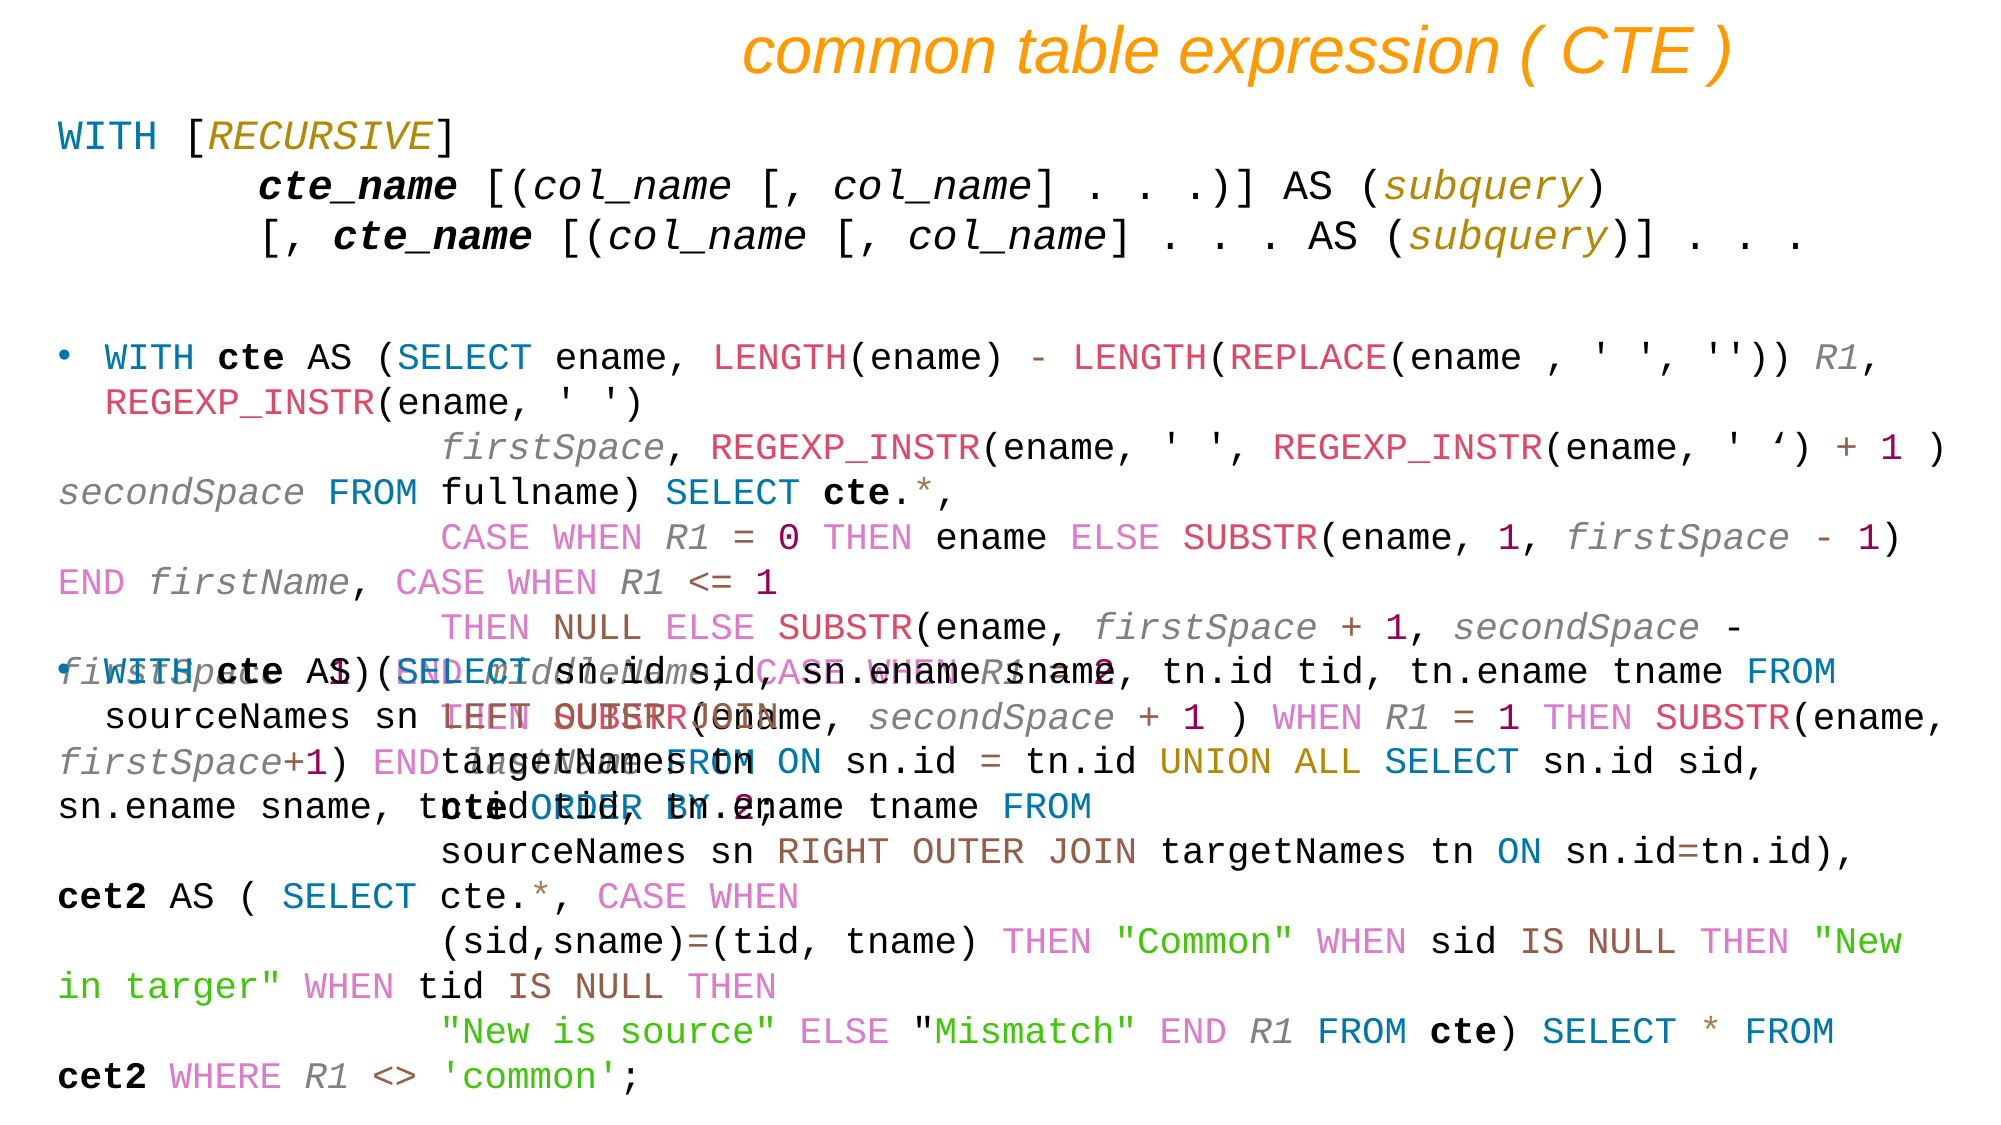

common table expression ( CTE )
WITH [RECURSIVE]
        cte_name [(col_name [, col_name] . . .)] AS (subquery)
        [, cte_name [(col_name [, col_name] . . . AS (subquery)] . . .
WITH cte AS (SELECT ename, LENGTH(ename) - LENGTH(REPLACE(ename , ' ', '')) R1, REGEXP_INSTR(ename, ' ')
                 firstSpace, REGEXP_INSTR(ename, ' ', REGEXP_INSTR(ename, ' ‘) + 1 ) secondSpace FROM fullname) SELECT cte.*,
                 CASE WHEN R1 = 0 THEN ename ELSE SUBSTR(ename, 1, firstSpace - 1) END firstName, CASE WHEN R1 <= 1
                 THEN NULL ELSE SUBSTR(ename, firstSpace + 1, secondSpace - firstSpace -1) END middleName, CASE WHEN R1 = 2
                 THEN SUBSTR(ename, secondSpace + 1 ) WHEN R1 = 1 THEN SUBSTR(ename, firstSpace+1) END lastName FROM
                 cte ORDER BY 2;
WITH cte AS (SELECT sn.id sid, sn.ename sname, tn.id tid, tn.ename tname FROM sourceNames sn LEFT OUTER JOIN
                 targetNames tn ON sn.id = tn.id UNION ALL SELECT sn.id sid, sn.ename sname, tn.id tid, tn.ename tname FROM
                 sourceNames sn RIGHT OUTER JOIN targetNames tn ON sn.id=tn.id), cet2 AS ( SELECT cte.*, CASE WHEN
                 (sid,sname)=(tid, tname) THEN "Common" WHEN sid IS NULL THEN "New in targer" WHEN tid IS NULL THEN
                 "New is source" ELSE "Mismatch" END R1 FROM cte) SELECT * FROM cet2 WHERE R1 <> 'common';